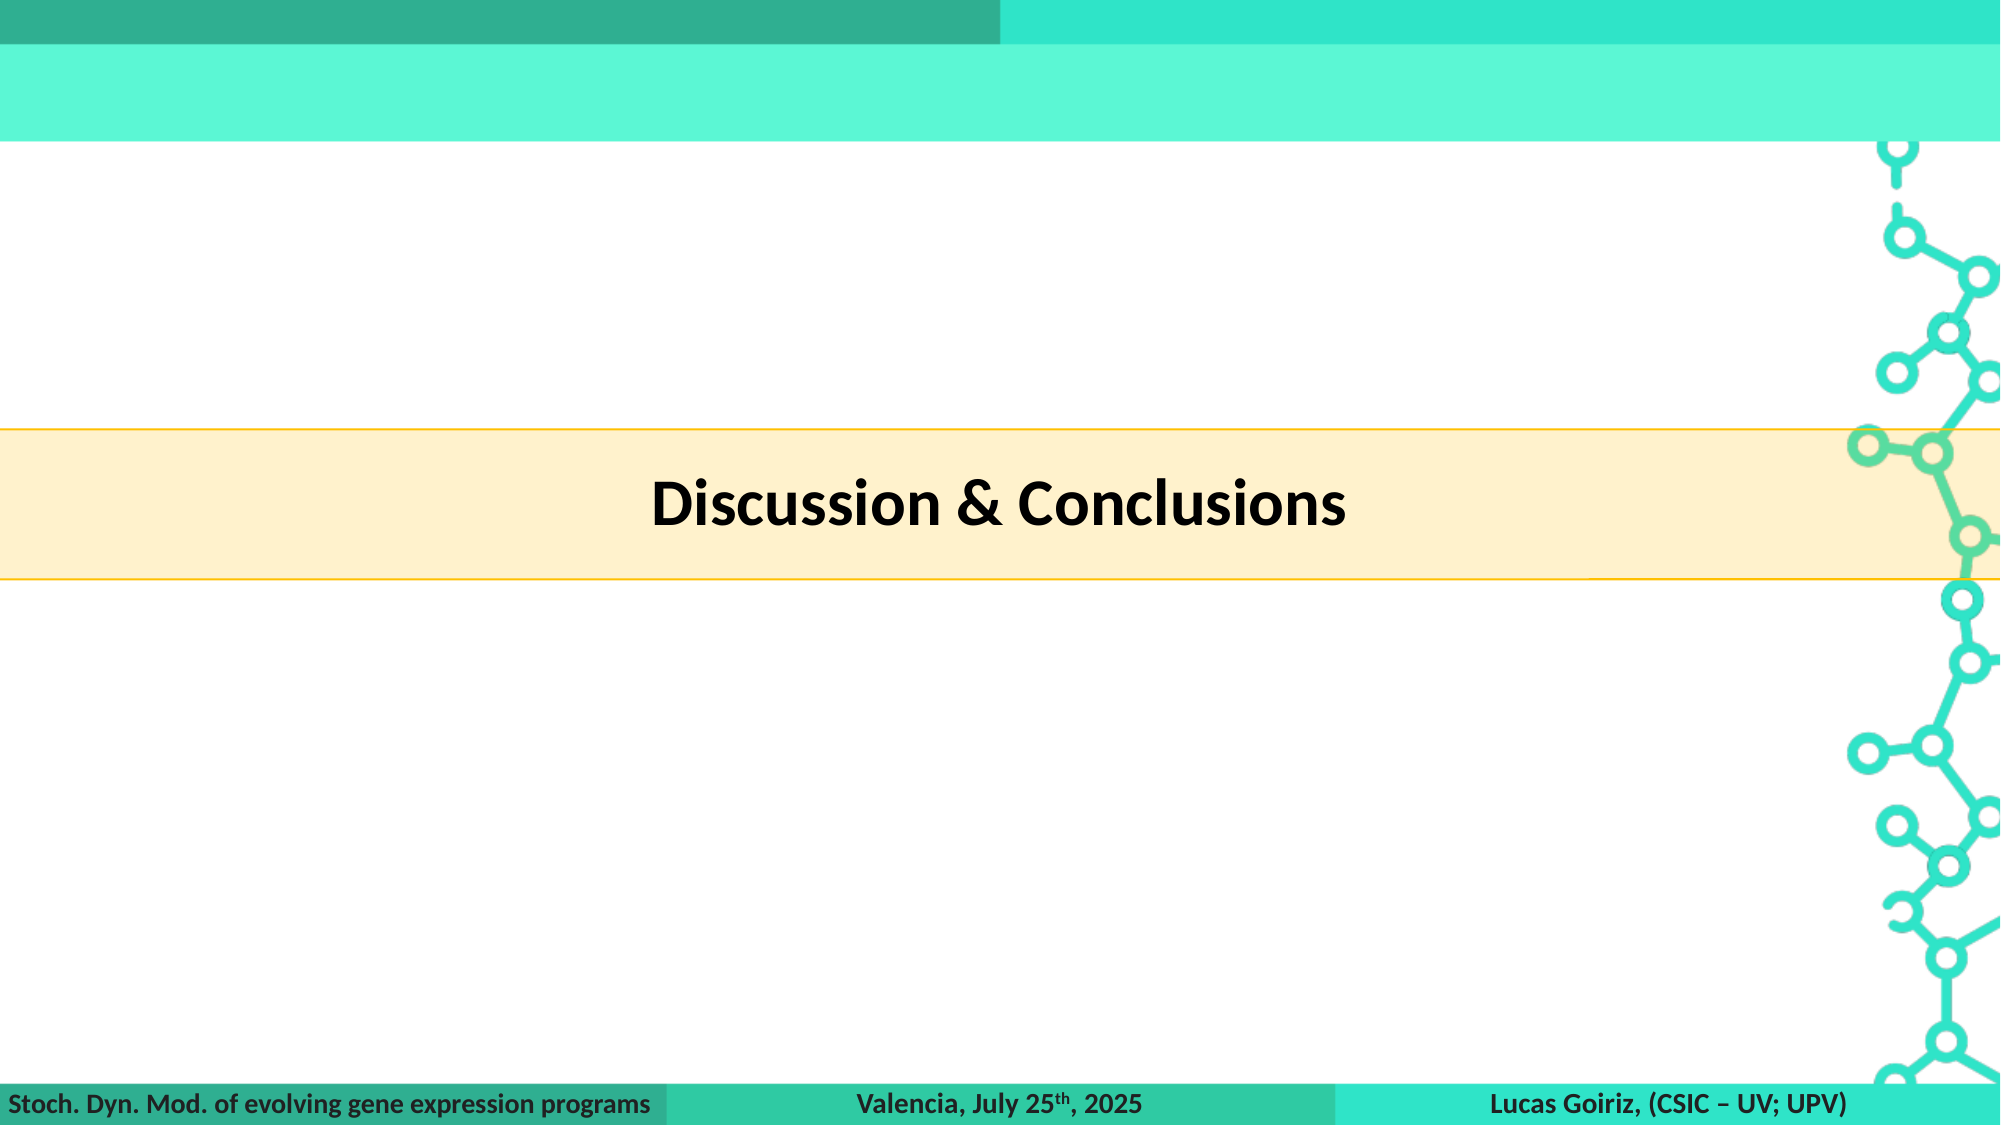

Discussion & Conclusions
Valencia, July 25th, 2025
Lucas Goiriz, (CSIC – UV; UPV)
Stoch. Dyn. Mod. of evolving gene expression programs